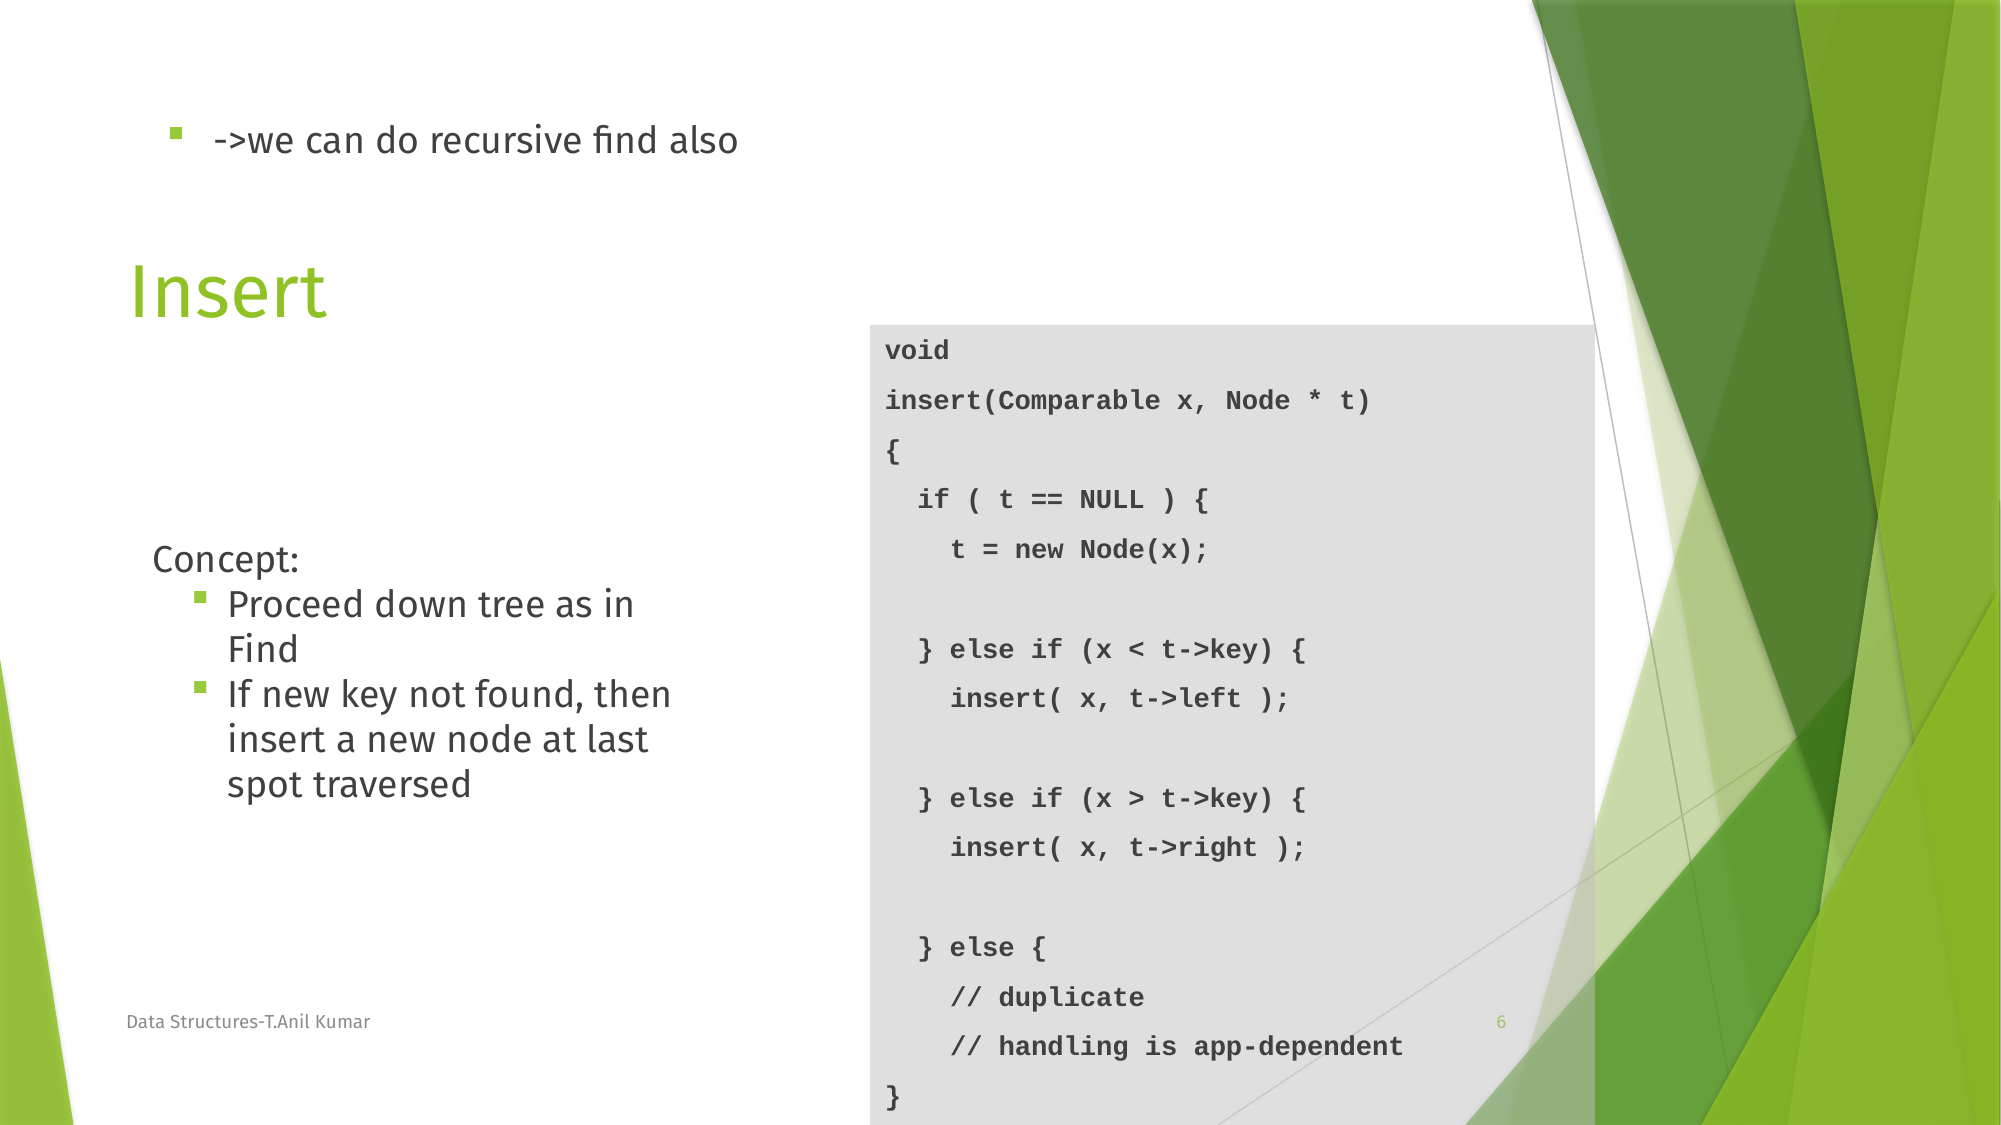

->we can do recursive find also
# Insert
void
insert(Comparable x, Node * t)
{
  if ( t == NULL ) {
    t = new Node(x);

  } else if (x < t->key) {
    insert( x, t->left );

  } else if (x > t->key) {
    insert( x, t->right );

  } else {
    // duplicate
    // handling is app-dependent
}
Concept:
Proceed down tree as in Find
If new key not found, then insert a new node at last spot traversed
Data Structures-T.Anil Kumar
6